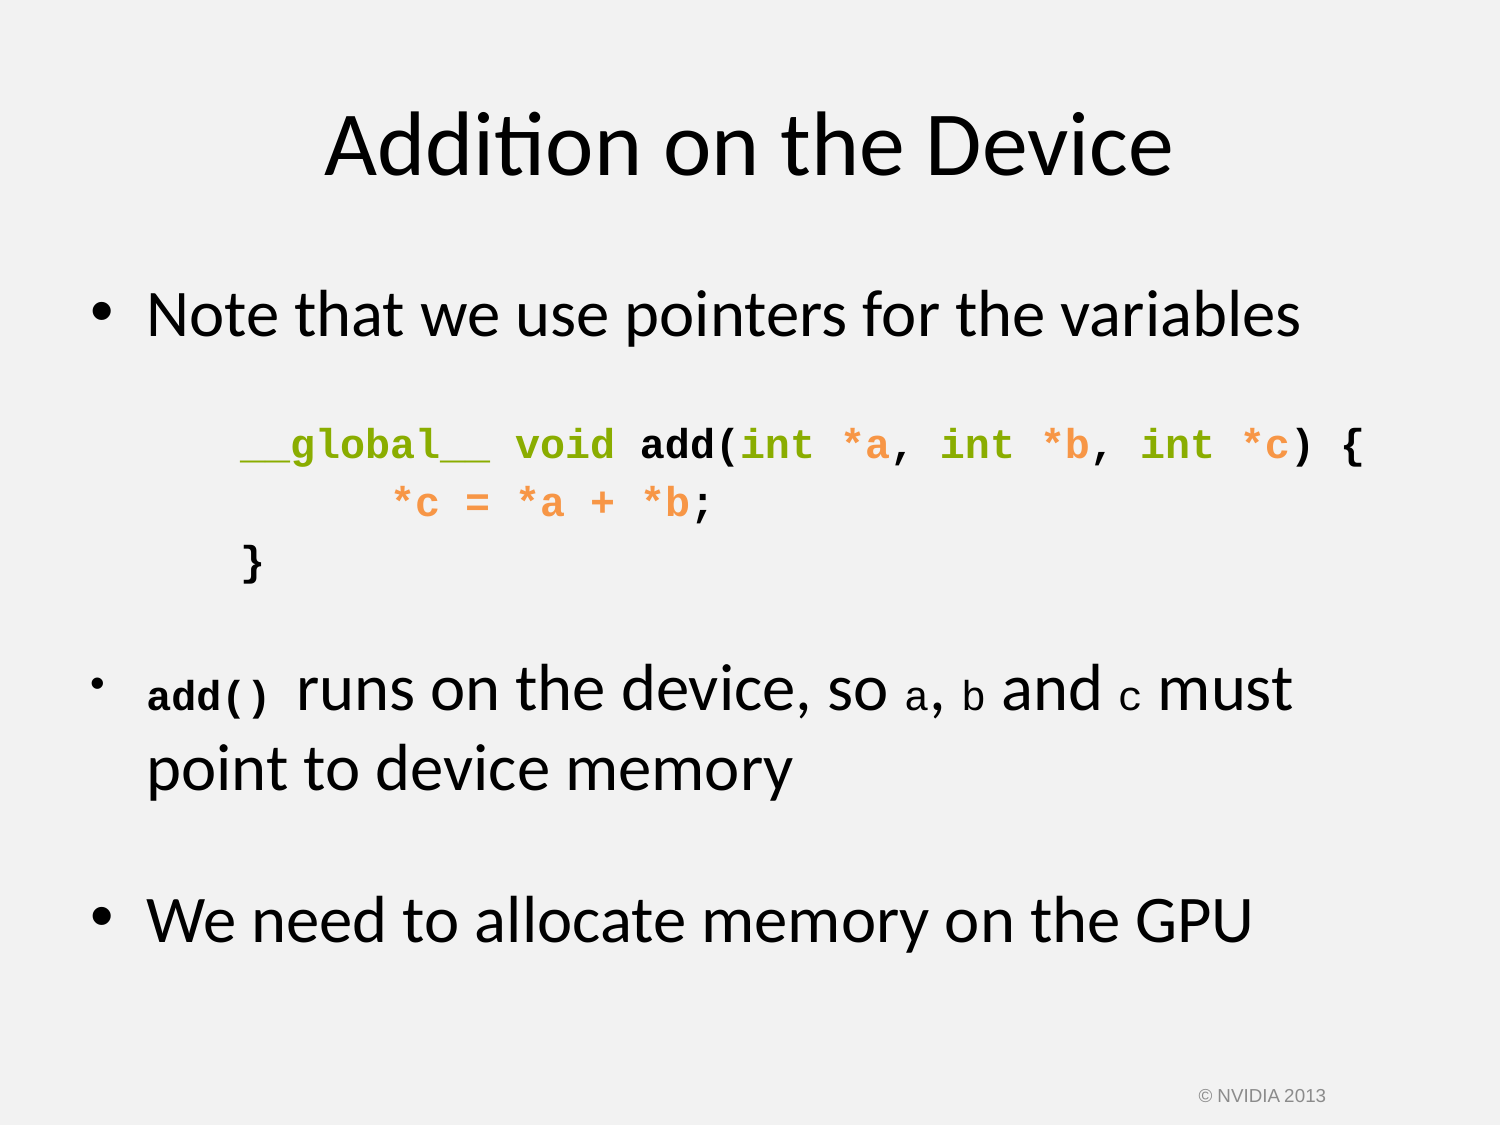

# Addition on the Device
Note that we use pointers for the variables

	__global__ void add(int *a, int *b, int *c) {
		*c = *a + *b;
	}

add() runs on the device, so a, b and c must point to device memory

We need to allocate memory on the GPU

© NVIDIA 2013